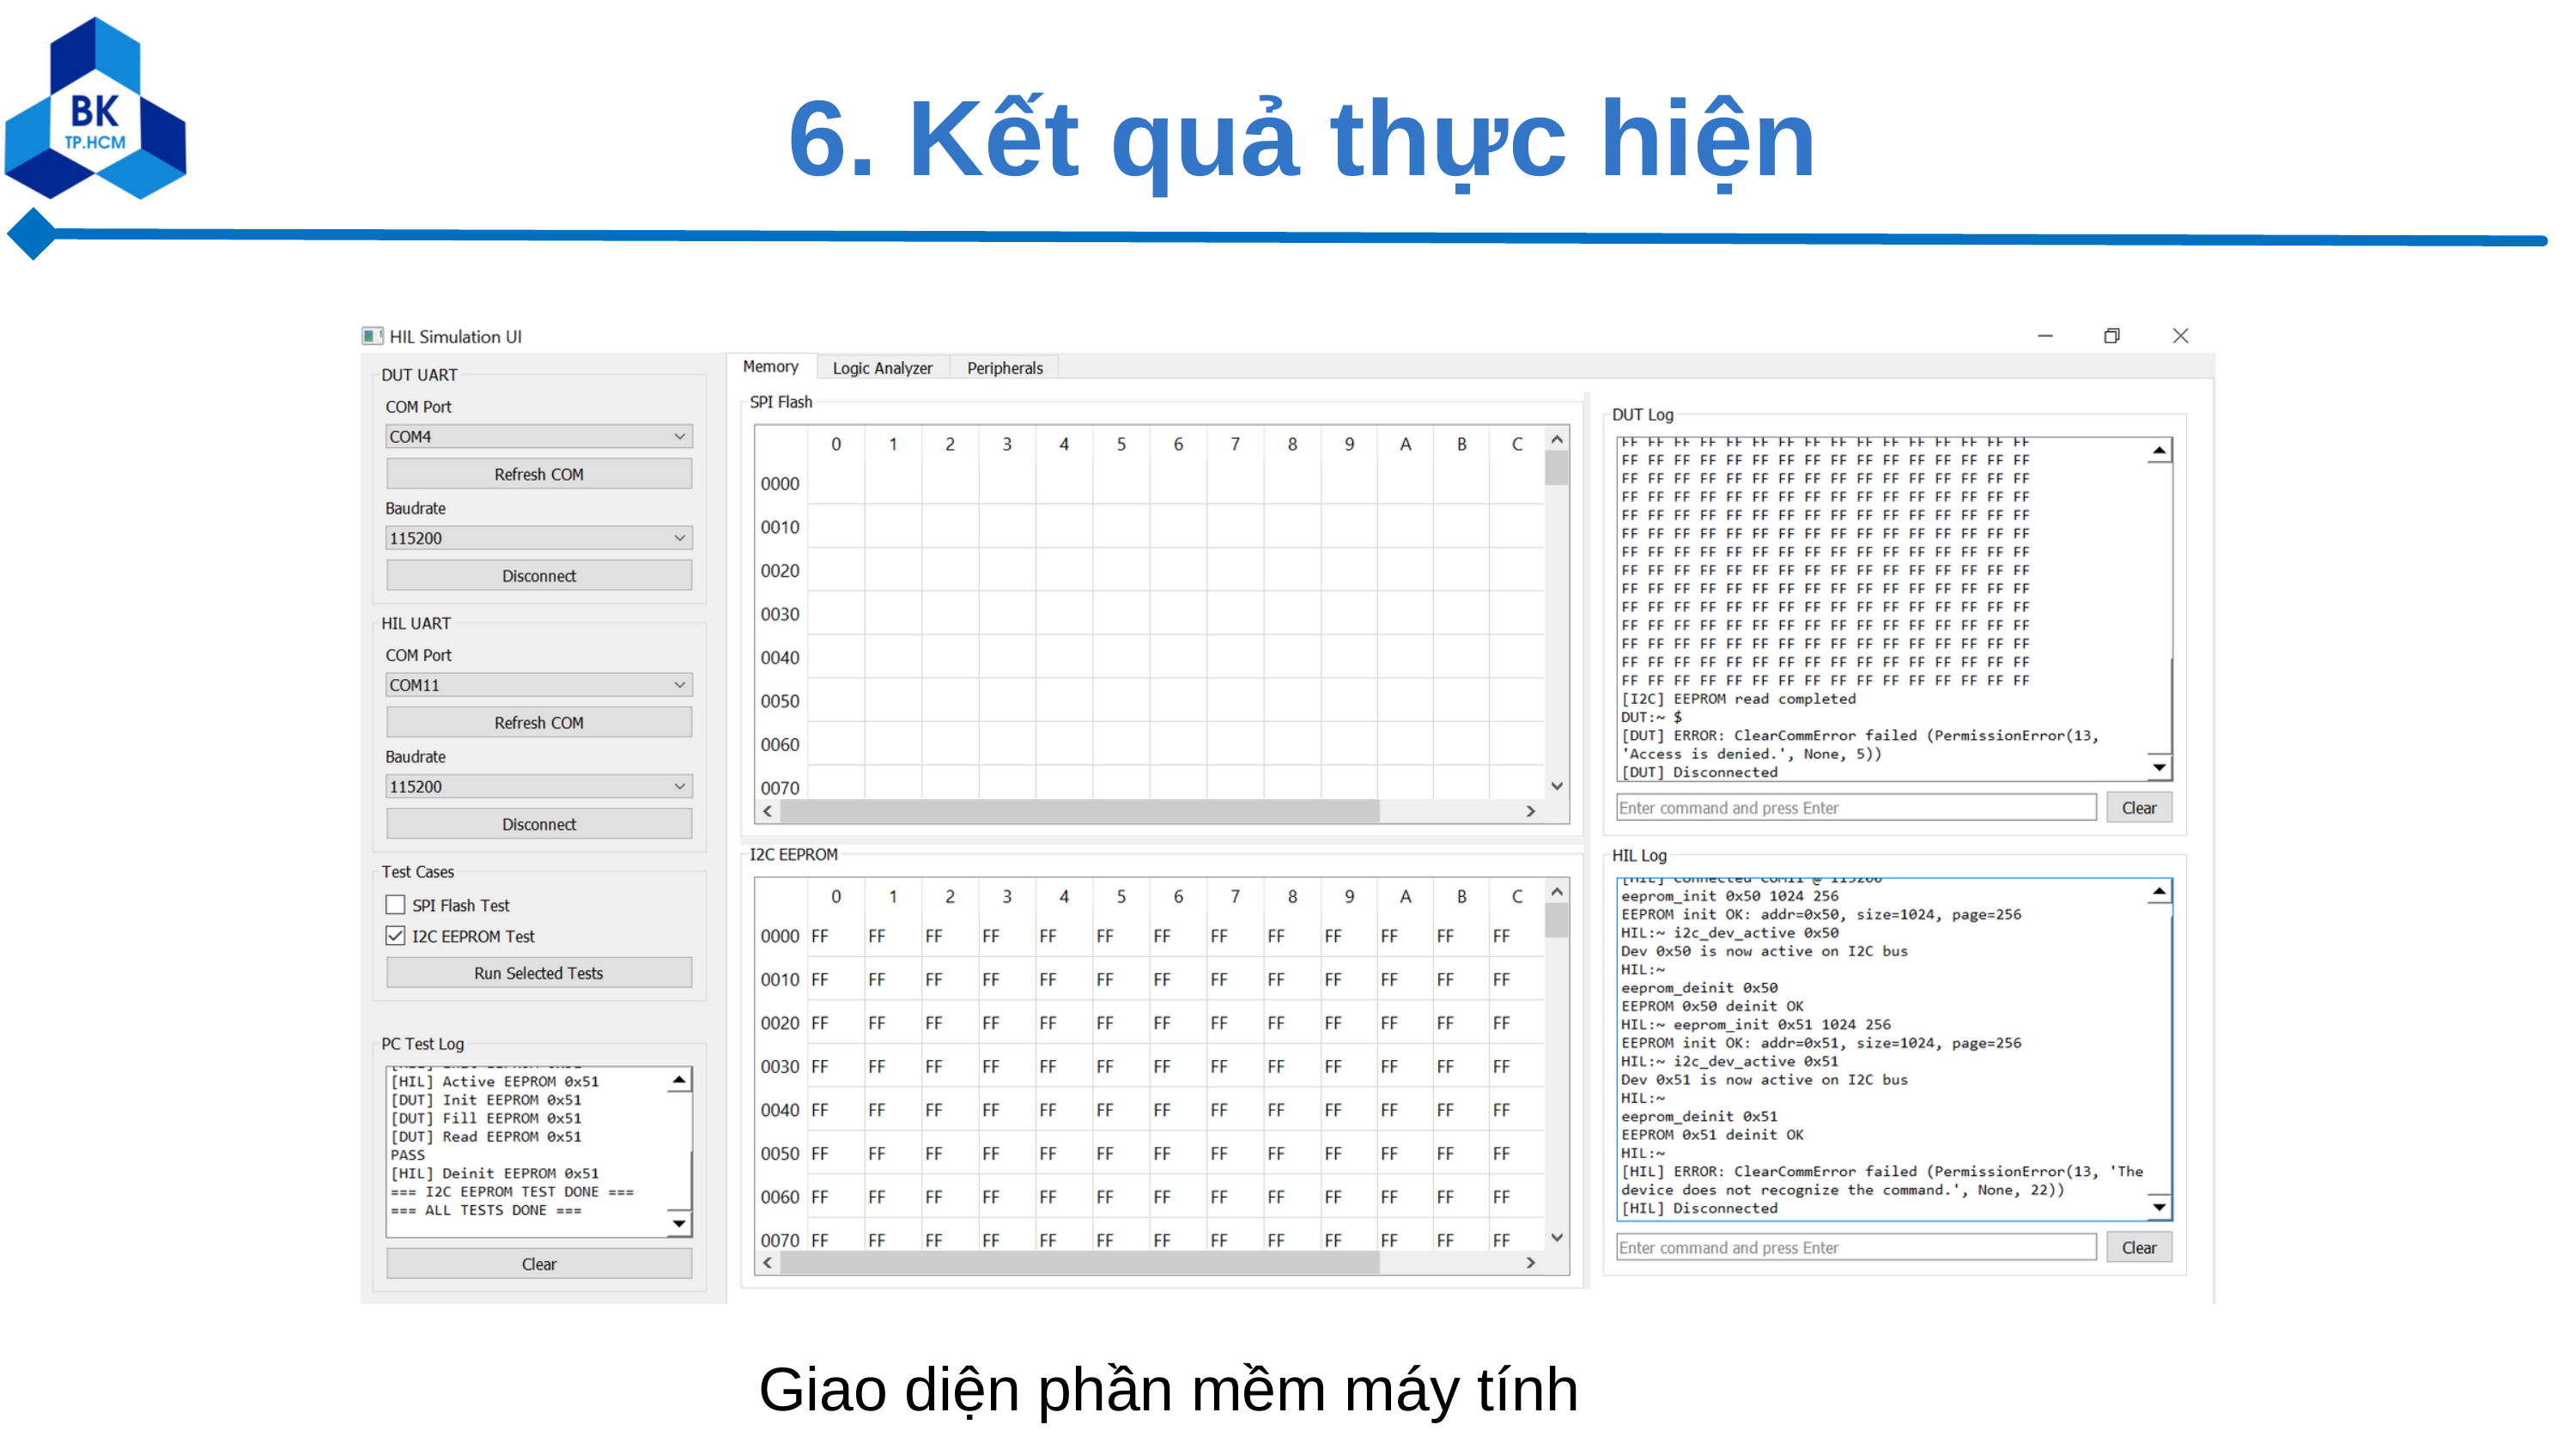

6. Kết quả thực hiện

Giao diện phần mềm máy tính